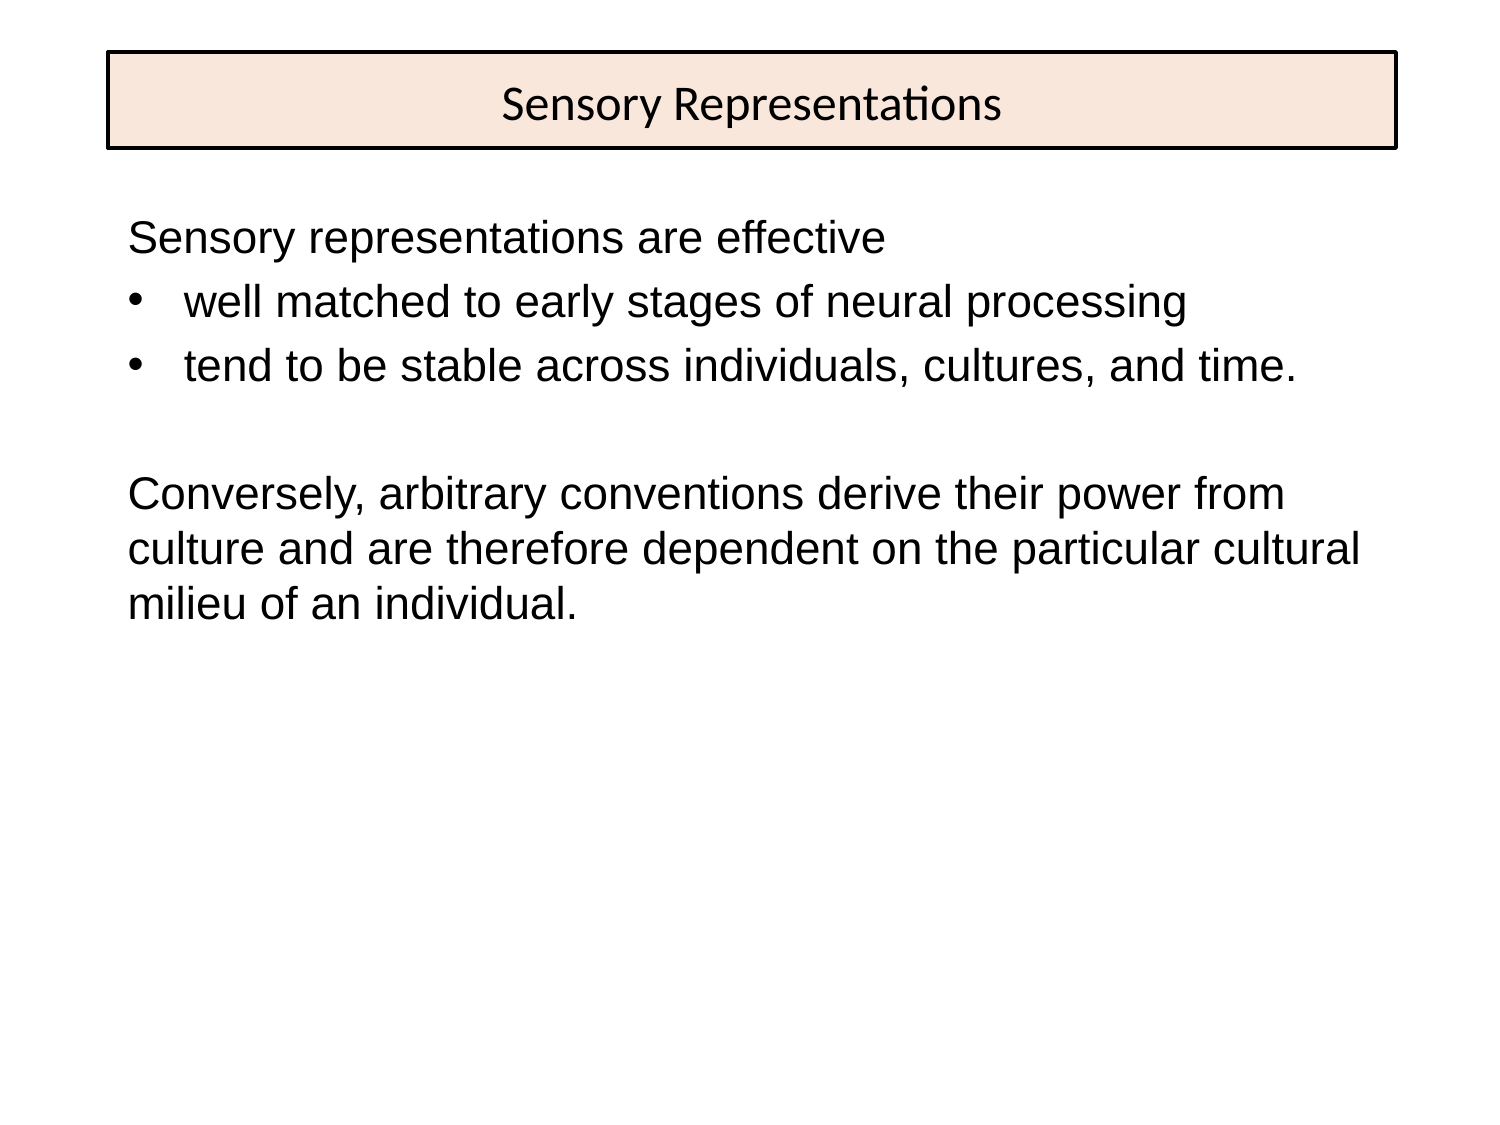

# Sensory Representations
Sensory representations are effective
well matched to early stages of neural processing
tend to be stable across individuals, cultures, and time.

Conversely, arbitrary conventions derive their power from culture and are therefore dependent on the particular cultural milieu of an individual.